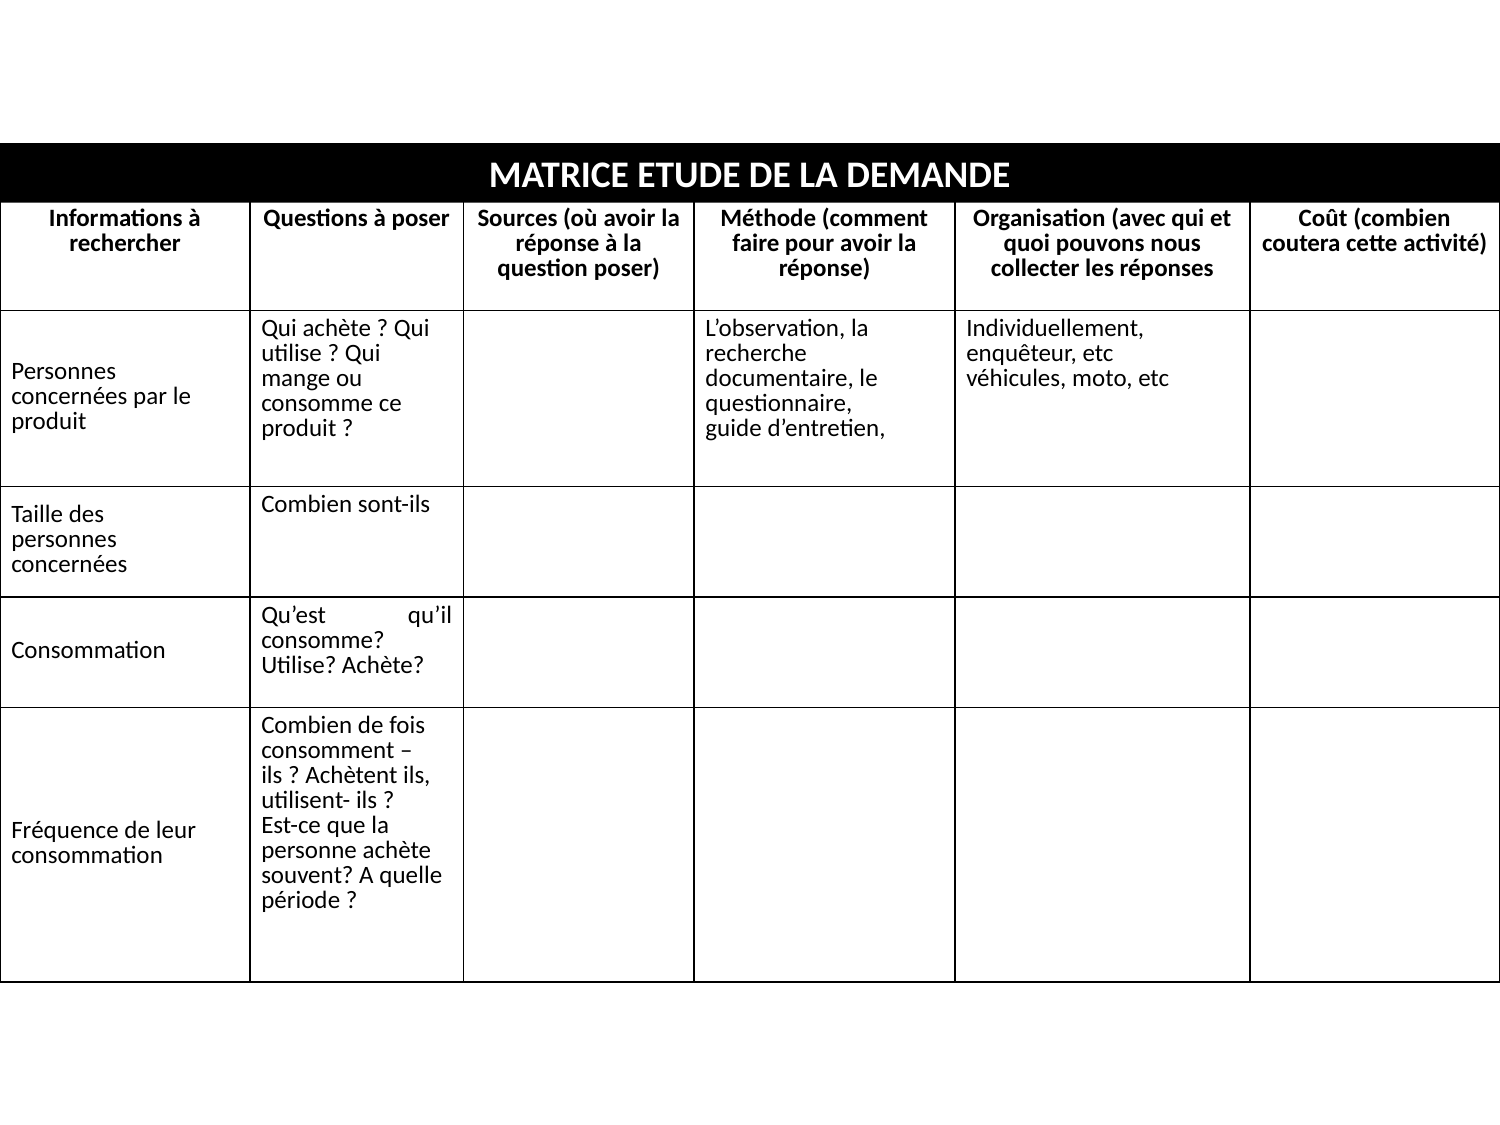

MATRICE ETUDE DE LA DEMANDE
| Informations à rechercher | Questions à poser | Sources (où avoir la réponse à la question poser) | Méthode (comment faire pour avoir la réponse) | Organisation (avec qui et quoi pouvons nous collecter les réponses | Coût (combien coutera cette activité) |
| --- | --- | --- | --- | --- | --- |
| Personnes concernées par le produit | Qui achète ? Qui utilise ? Qui mange ou consomme ce produit ? |  | L’observation, la recherche documentaire, le questionnaire, guide d’entretien, | Individuellement, enquêteur, etc véhicules, moto, etc |  |
| Taille des personnes concernées | Combien sont-ils |  |  |  |  |
| Consommation | Qu’est qu’il consomme? Utilise? Achète? |  |  |  |  |
| Fréquence de leur consommation | Combien de fois consomment – ils ? Achètent ils, utilisent- ils ? Est-ce que la personne achète souvent? A quelle période ? |  |  |  |  |